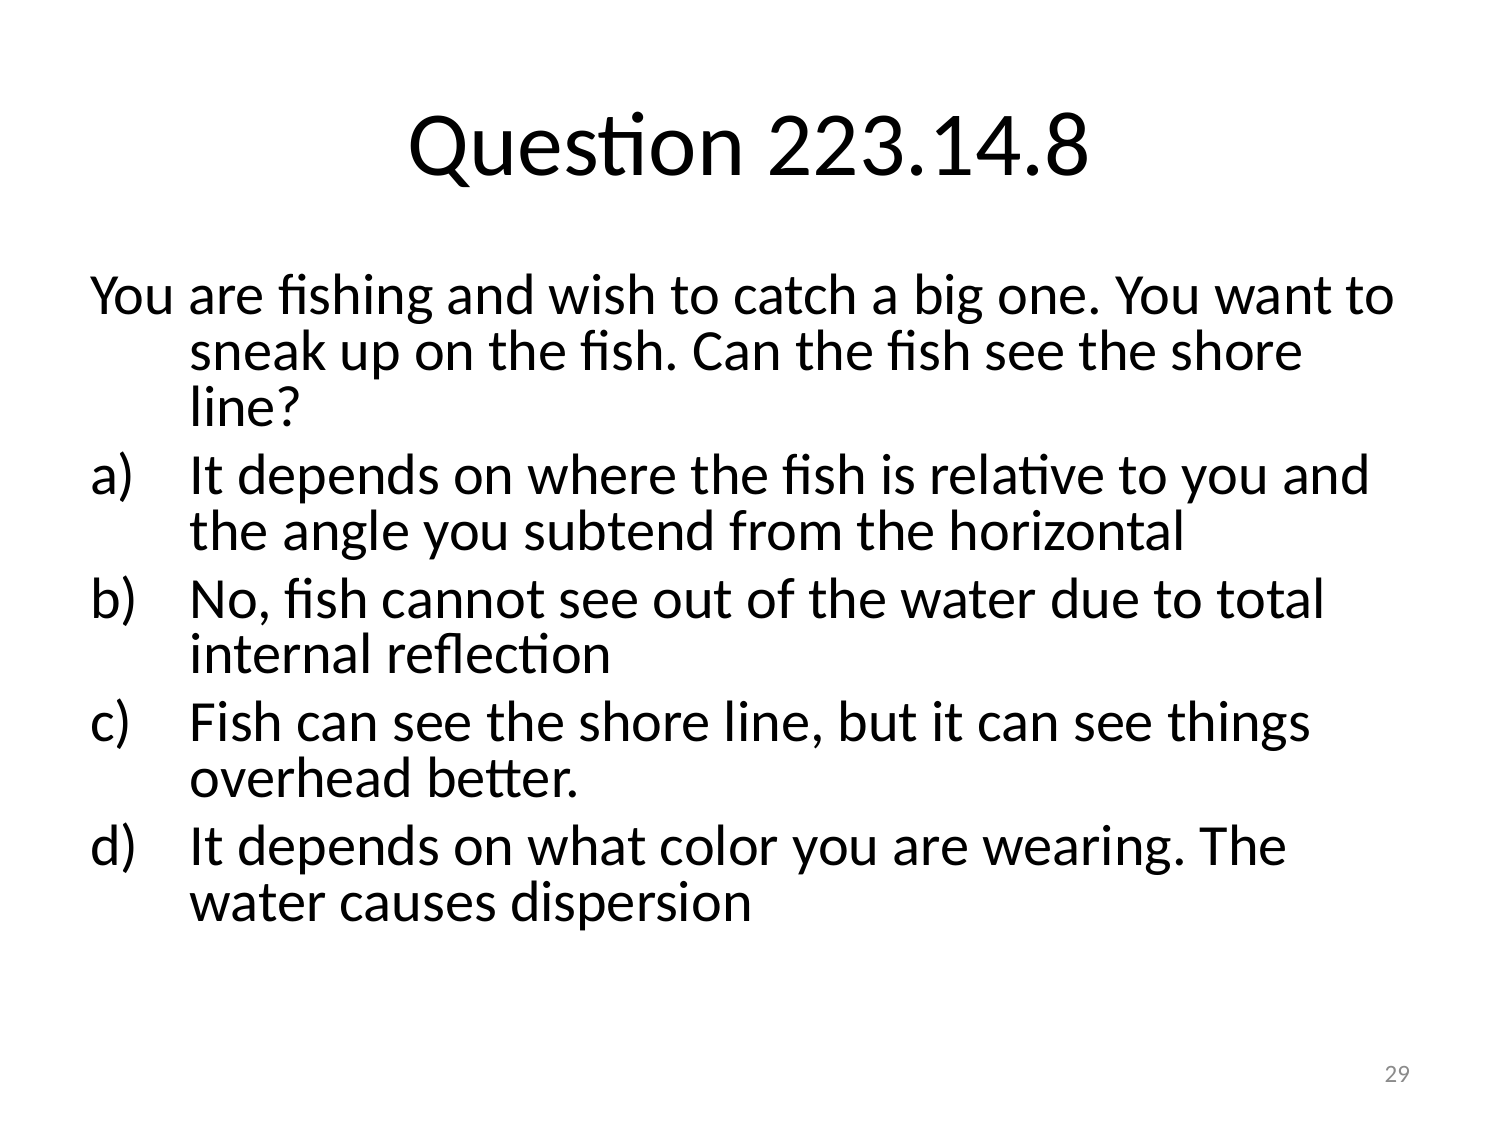

# Question 223.14.8
You are fishing and wish to catch a big one. You want to sneak up on the fish. Can the fish see the shore line?
It depends on where the fish is relative to you and the angle you subtend from the horizontal
No, fish cannot see out of the water due to total internal reflection
Fish can see the shore line, but it can see things overhead better.
It depends on what color you are wearing. The water causes dispersion

29